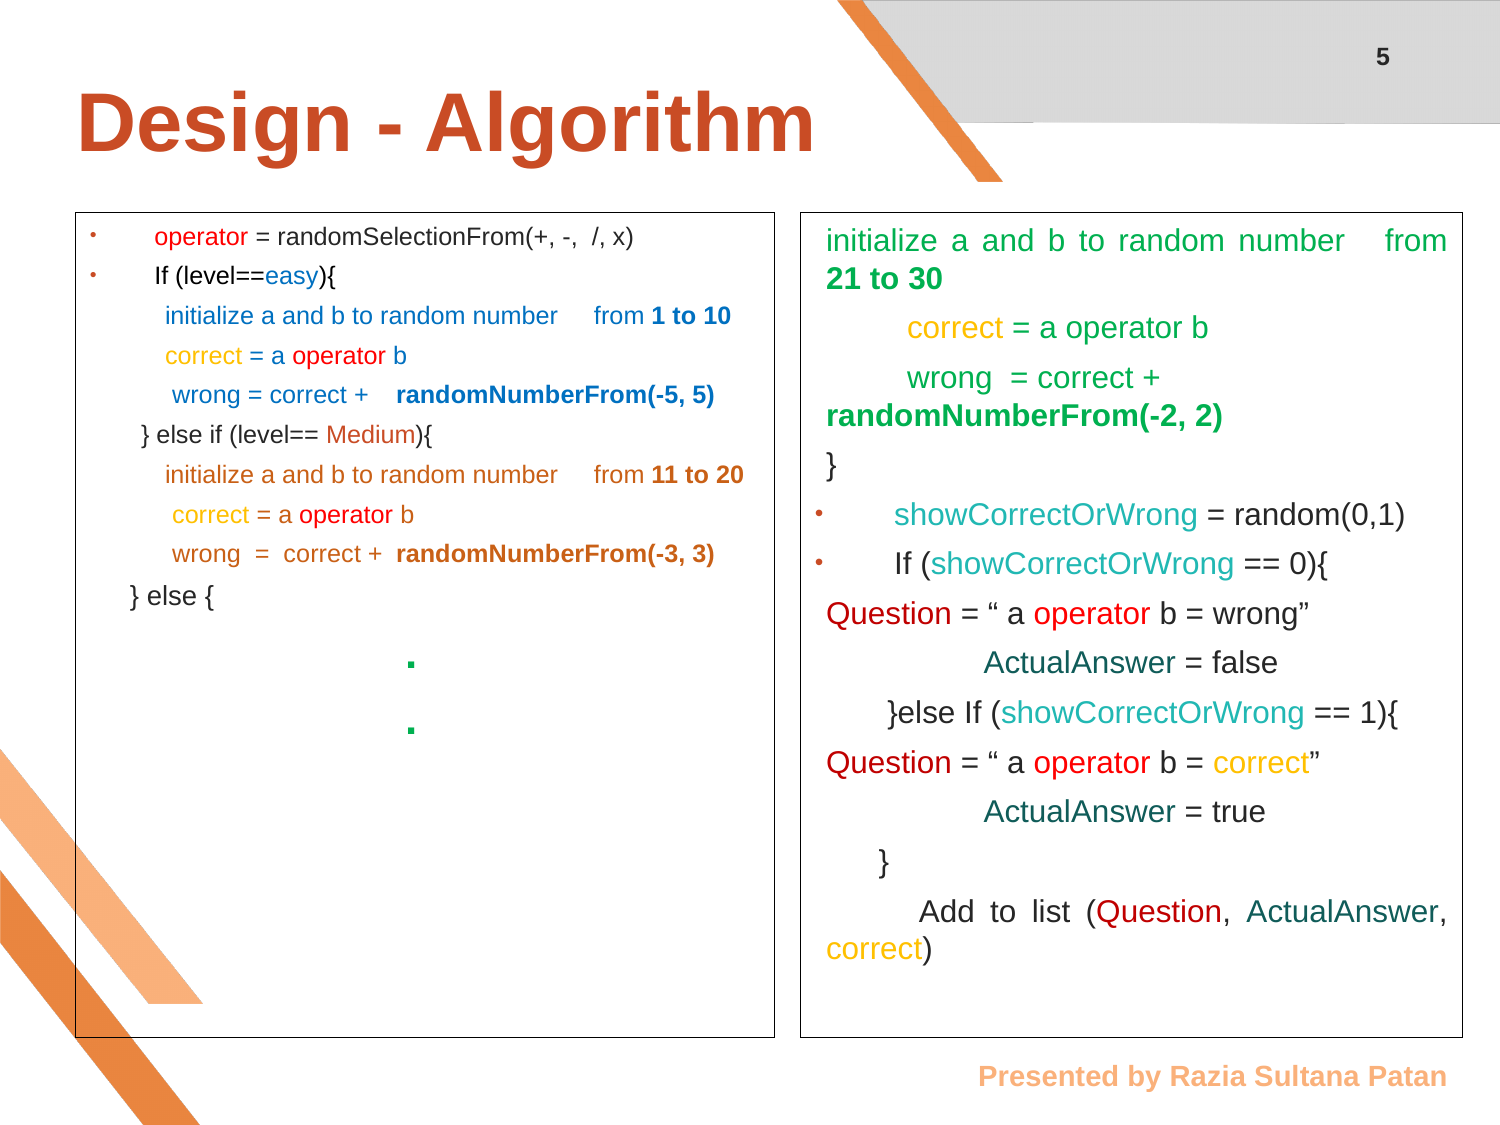

5
# Design - Algorithm
operator = randomSelectionFrom(+, -,  /, x)
If (level==easy){
      	initialize a and b to random number 	from 1 to 10
      	correct = a operator b
     	 wrong = correct + 	randomNumberFrom(-5, 5)
      } else if (level== Medium){
       	initialize a and b to random number 	from 11 to 20
     	 correct = a operator b
      	 wrong  =  correct + 	randomNumberFrom(-3, 3)
    } else {
                         .
                         .

	initialize a and b to random number 	from 21 to 30
     	correct = a operator b
      	wrong  = correct + 	randomNumberFrom(-2, 2)
}
showCorrectOrWrong = random(0,1)
If (showCorrectOrWrong == 0){
	Question = “ a operator b = wrong”
                  ActualAnswer = false
       }else If (showCorrectOrWrong == 1){
	Question = “ a operator b = correct”
                  ActualAnswer = true
      }
      Add to list (Question, ActualAnswer, correct)

Presented by Razia Sultana Patan